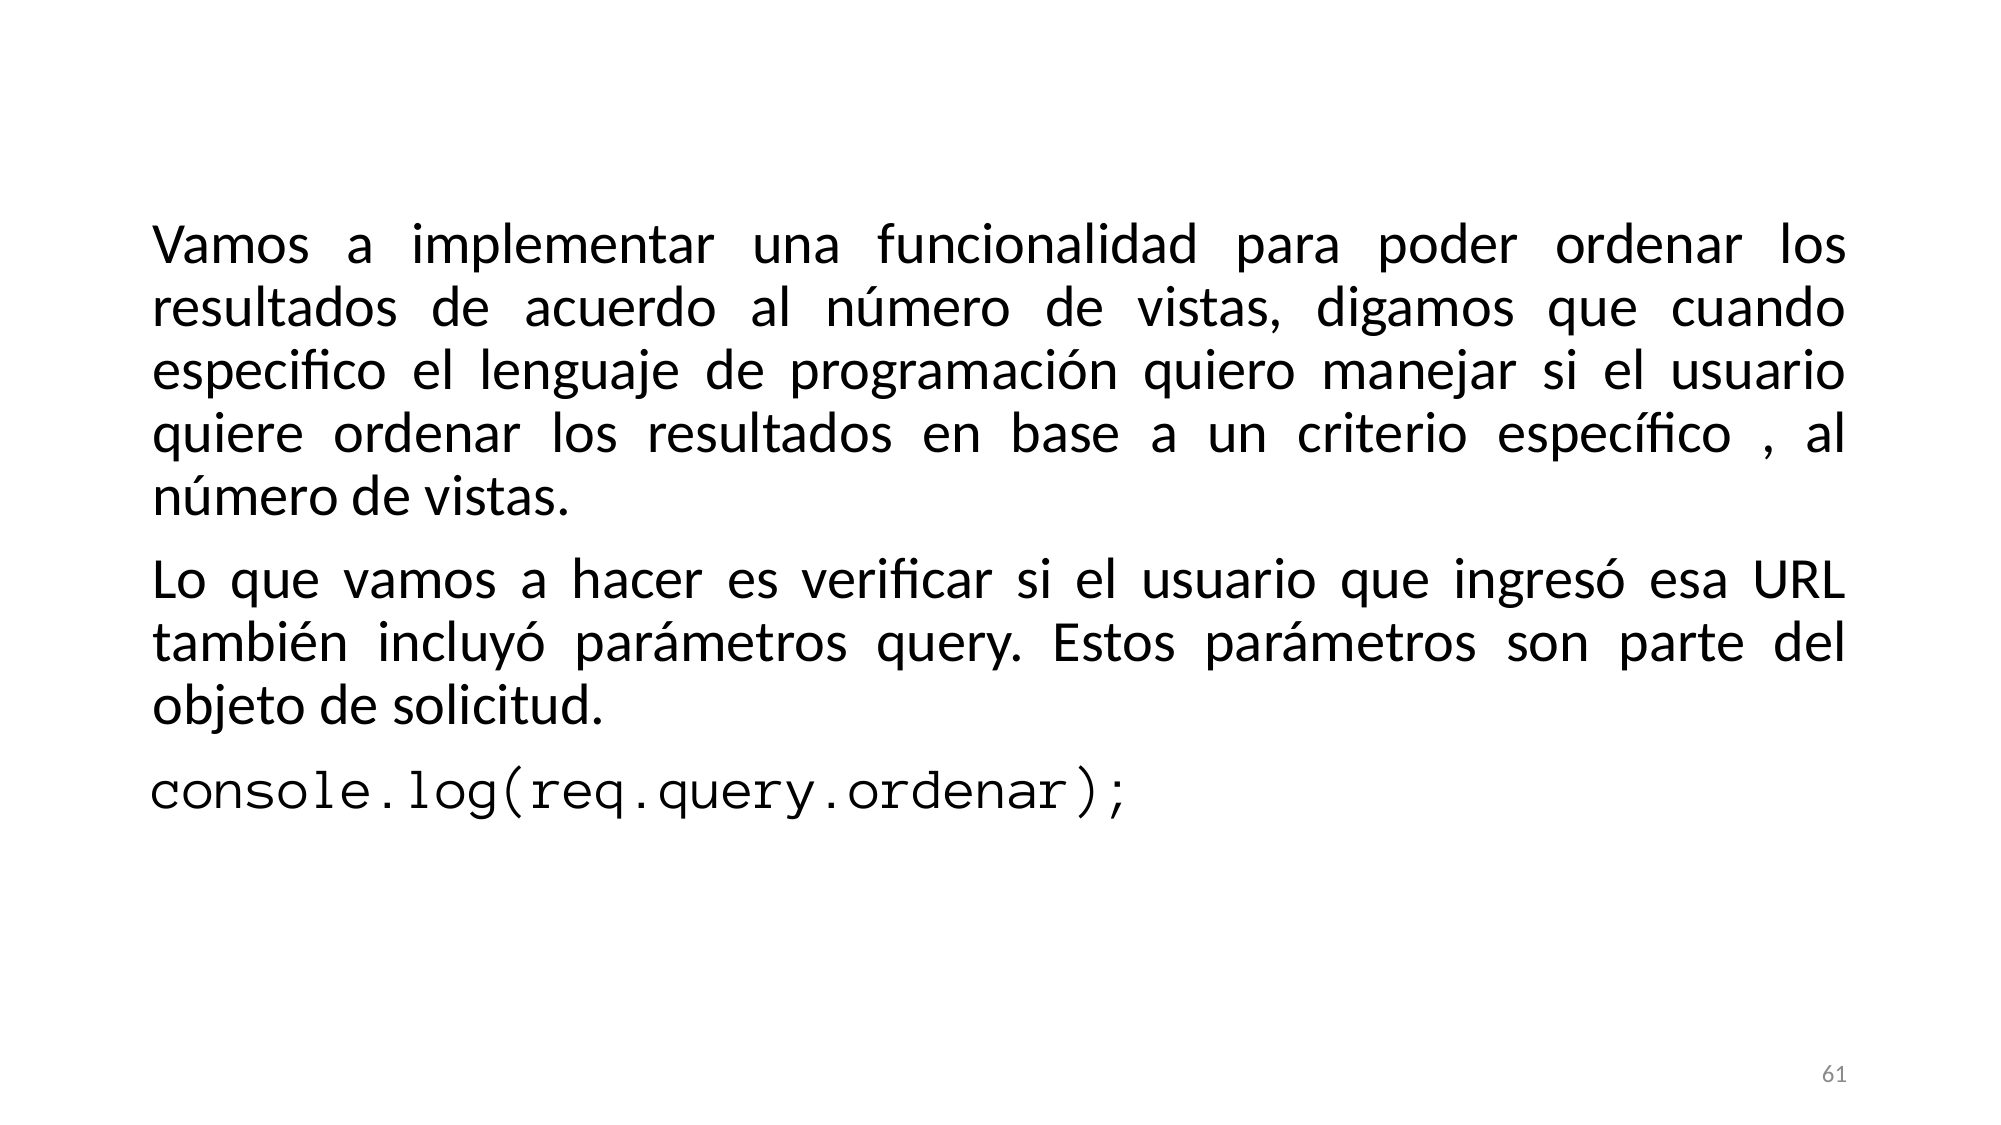

Vamos a implementar una funcionalidad para poder ordenar los resultados de acuerdo al número de vistas, digamos que cuando especifico el lenguaje de programación quiero manejar si el usuario quiere ordenar los resultados en base a un criterio específico , al número de vistas.
Lo que vamos a hacer es verificar si el usuario que ingresó esa URL también incluyó parámetros query. Estos parámetros son parte del objeto de solicitud.
console.log(req.query.ordenar);

61